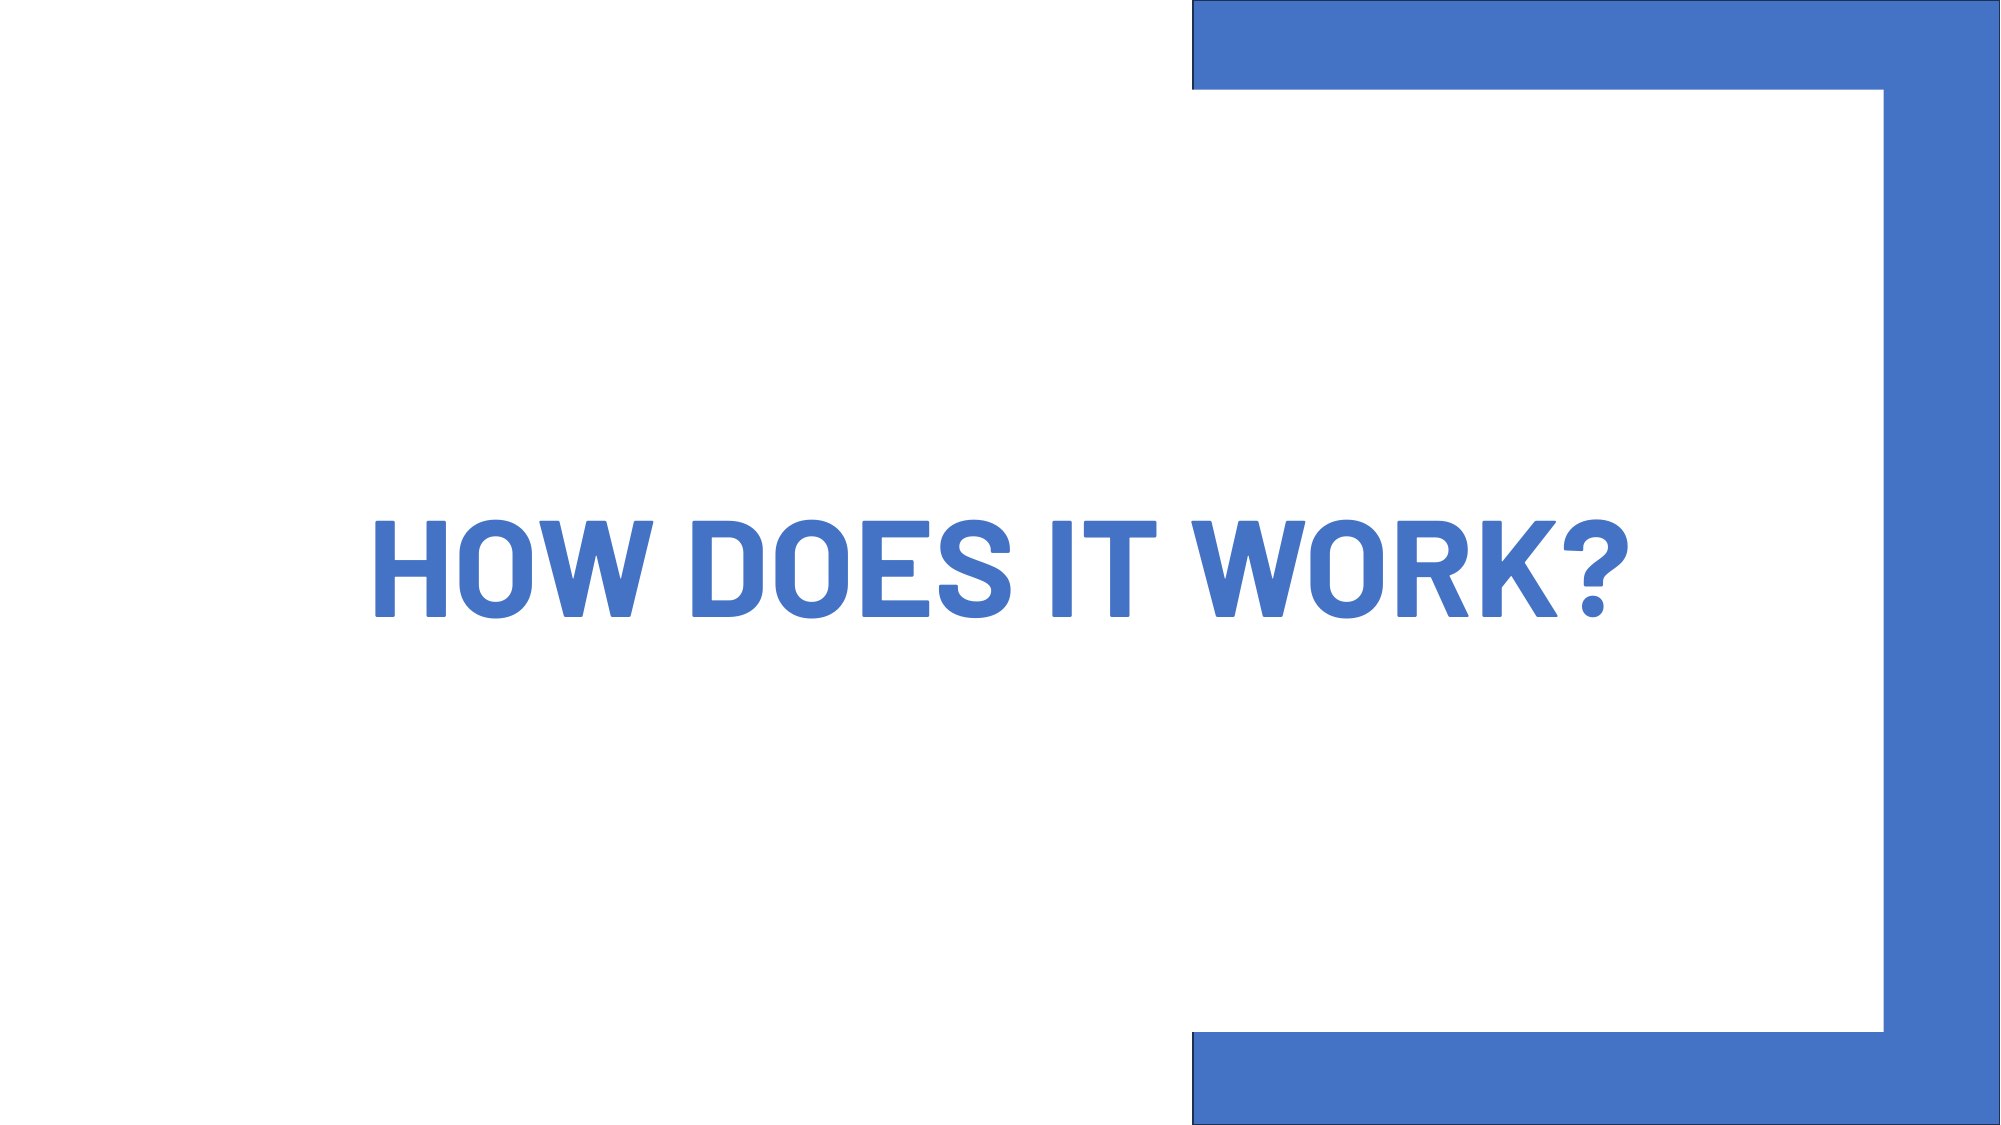

| HOW DOES IT WORK? |
| --- |